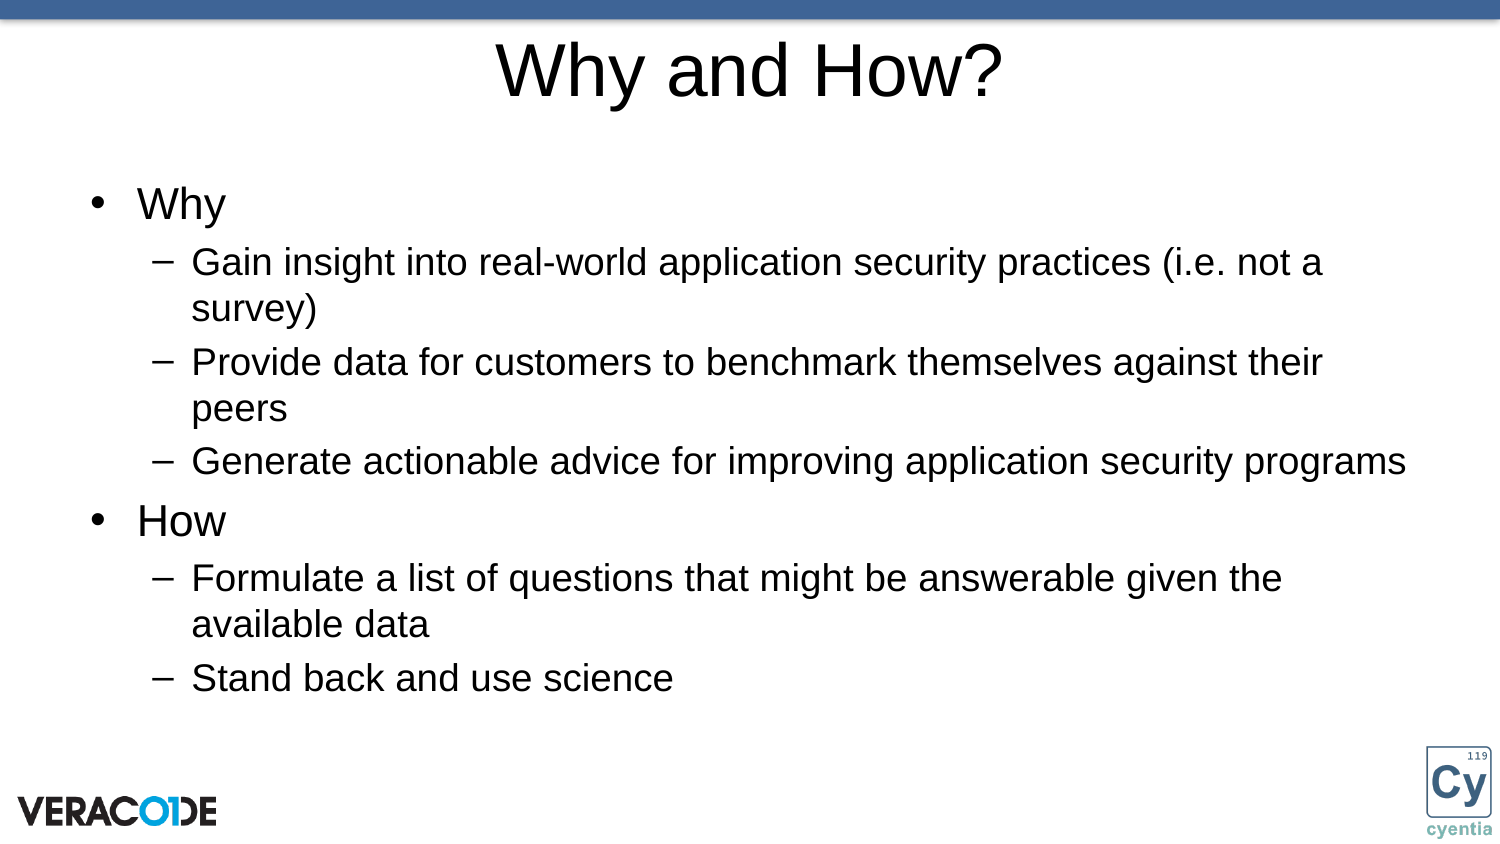

# Why and How?
Why
Gain insight into real-world application security practices (i.e. not a survey)
Provide data for customers to benchmark themselves against their peers
Generate actionable advice for improving application security programs
How
Formulate a list of questions that might be answerable given the available data
Stand back and use science